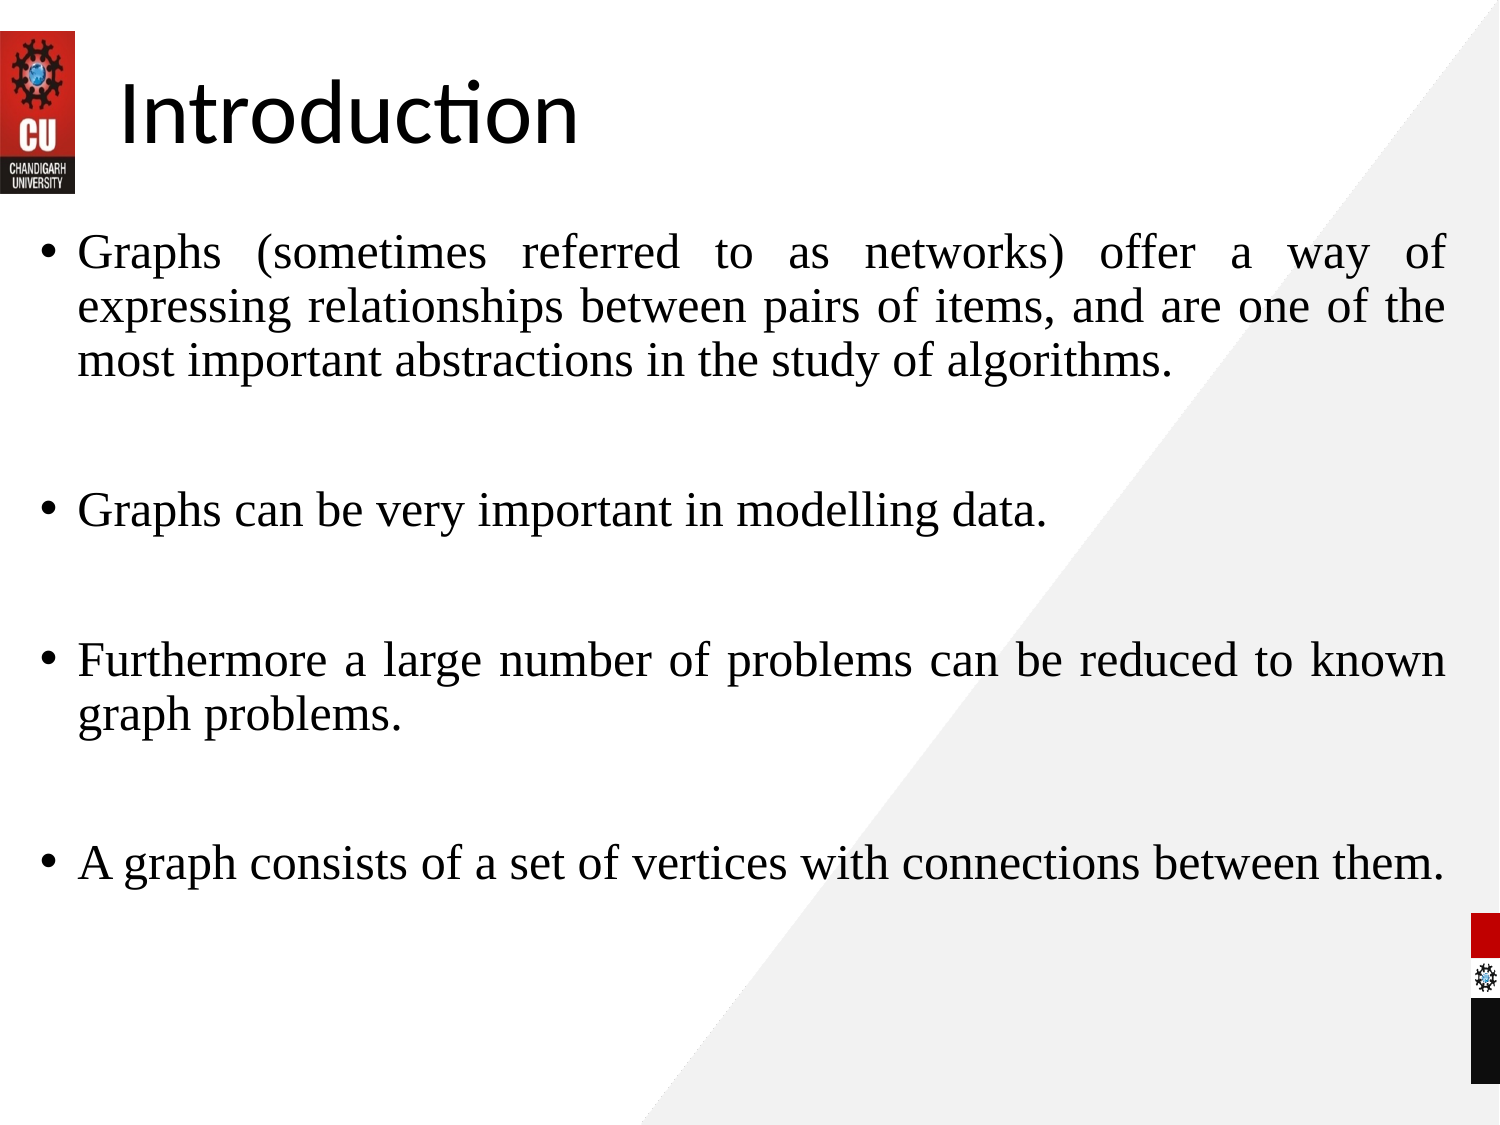

# Introduction

Graphs (sometimes referred to as networks) offer a way of expressing relationships between pairs of items, and are one of the most important abstractions in the study of algorithms.

Graphs can be very important in modelling data.

Furthermore a large number of problems can be reduced to known graph problems.

A graph consists of a set of vertices with connections between them.